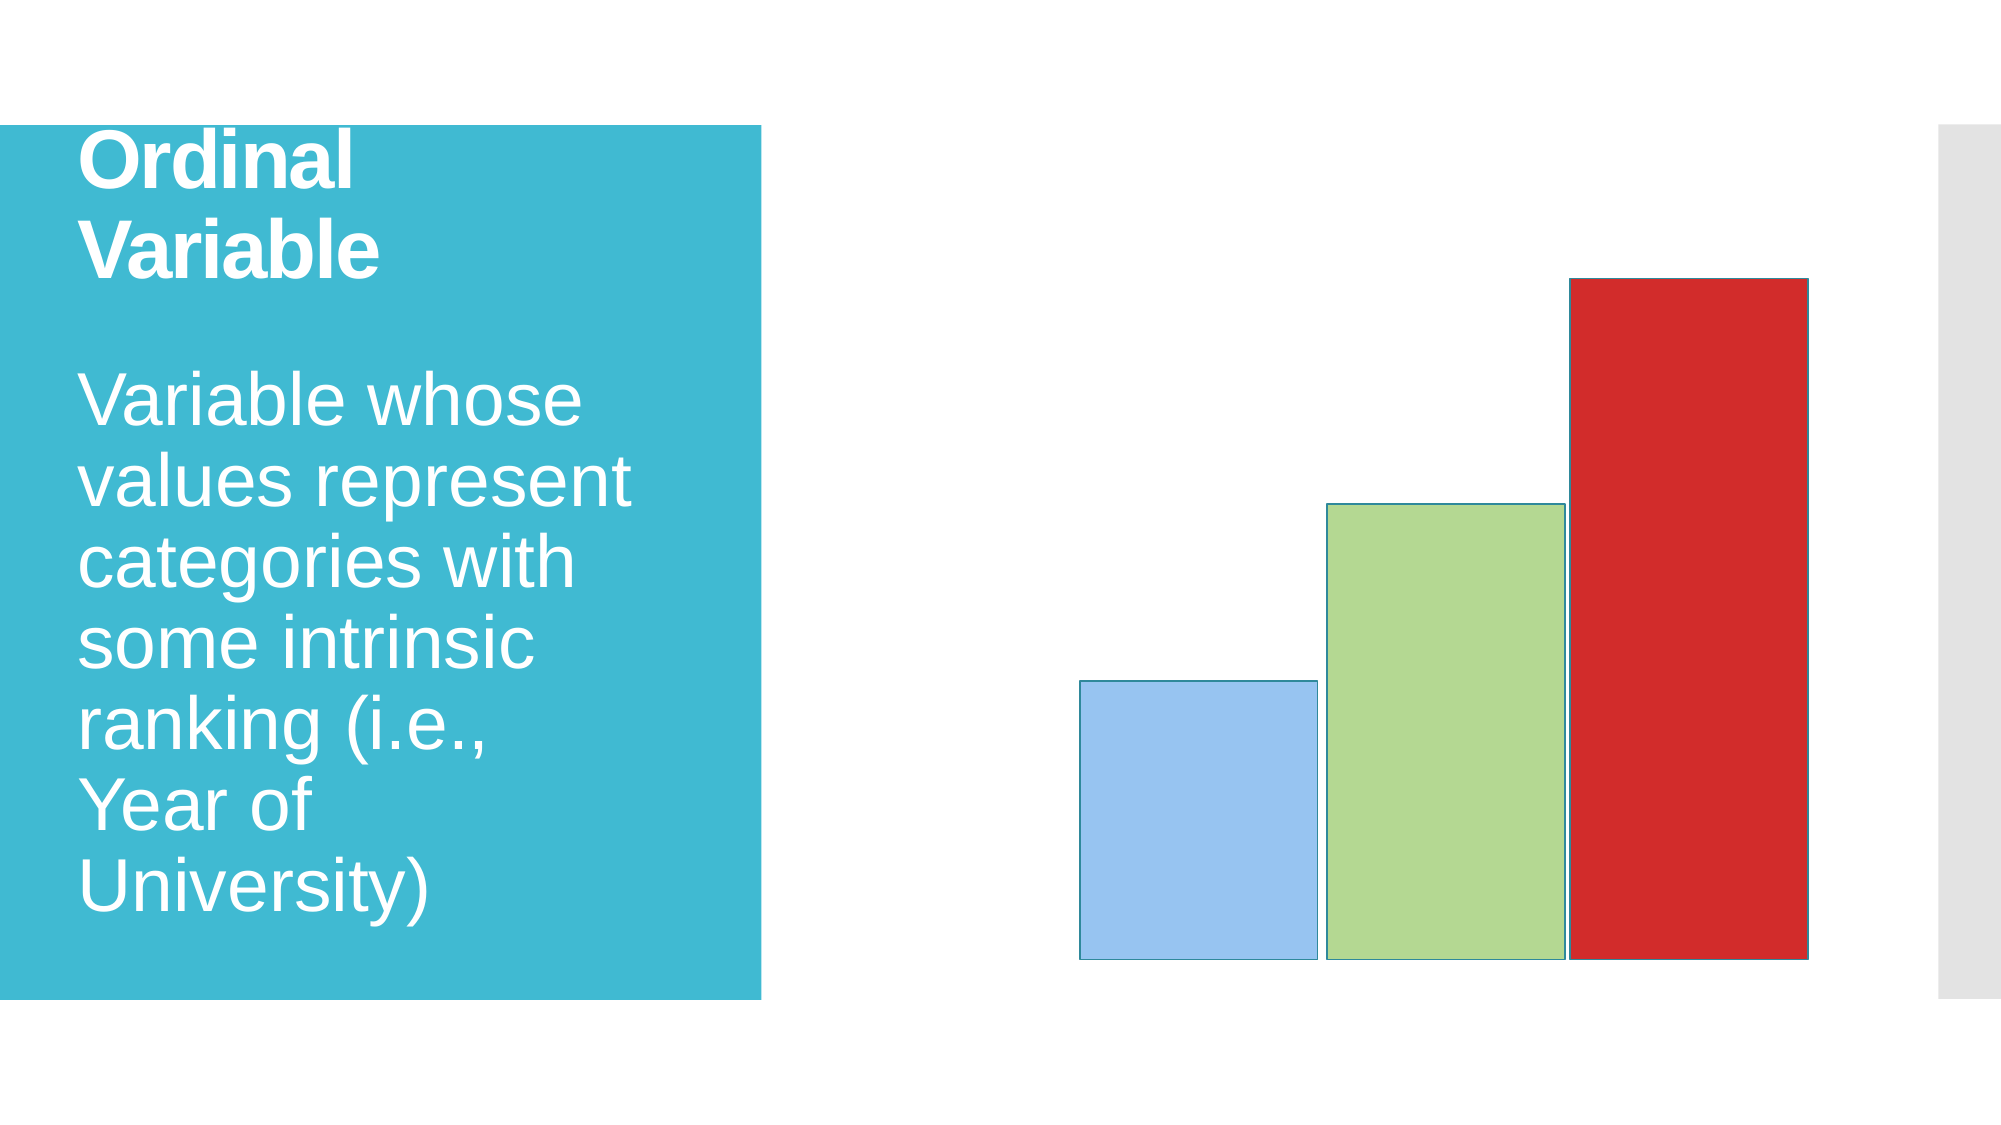

# Ordinal Variable

Variable whose values represent categories with some intrinsic ranking (i.e., Year of University)